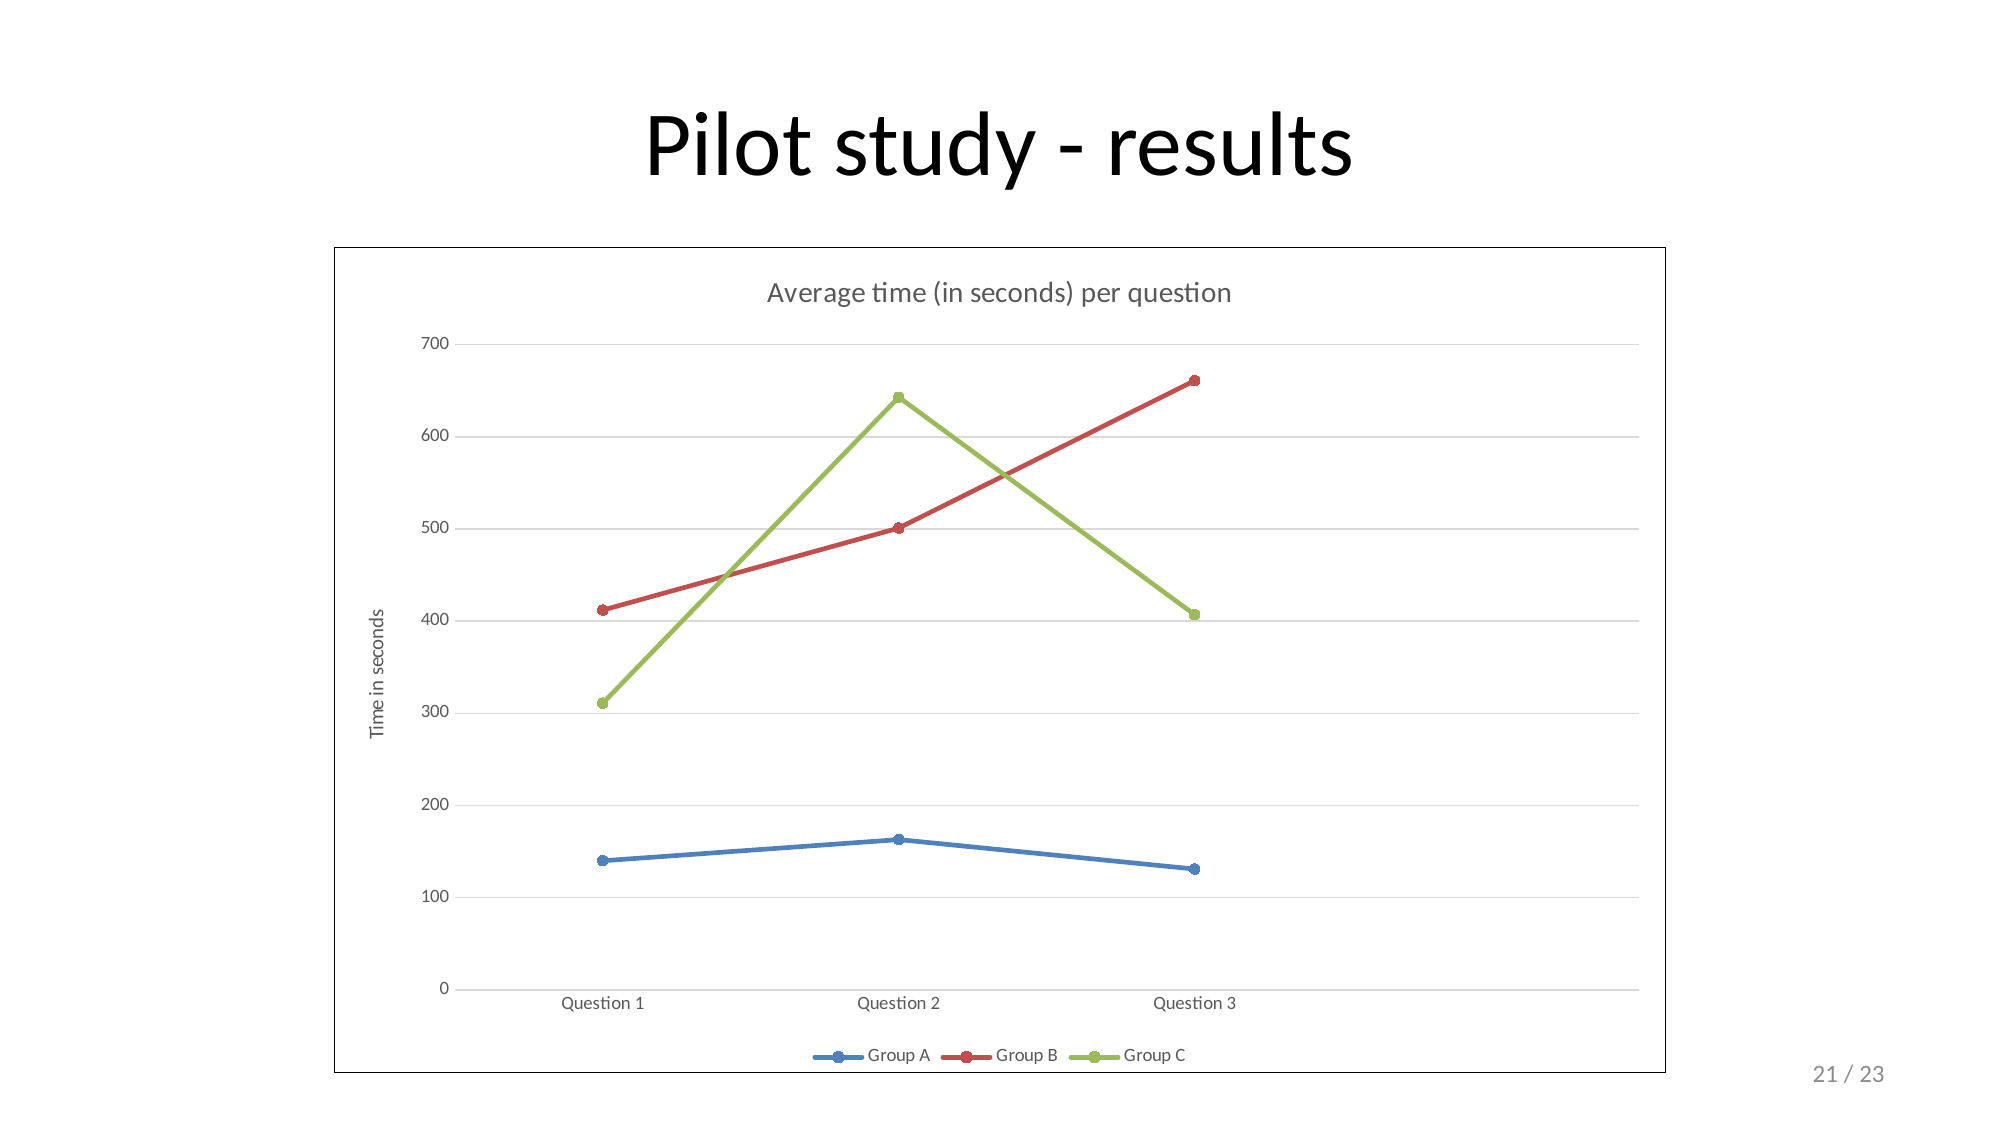

# Pilot study - results

### Chart: Average time (in seconds) per question

| Category | Group A | Group B | Group C |
|---|---|---|---|
| Question 1 | 140.0 | 412.0 | 311.0 |
| Question 2 | 163.0 | 501.0 | 643.0 |
| Question 3 | 131.0 | 661.0 | 407.0 |
21 / 23